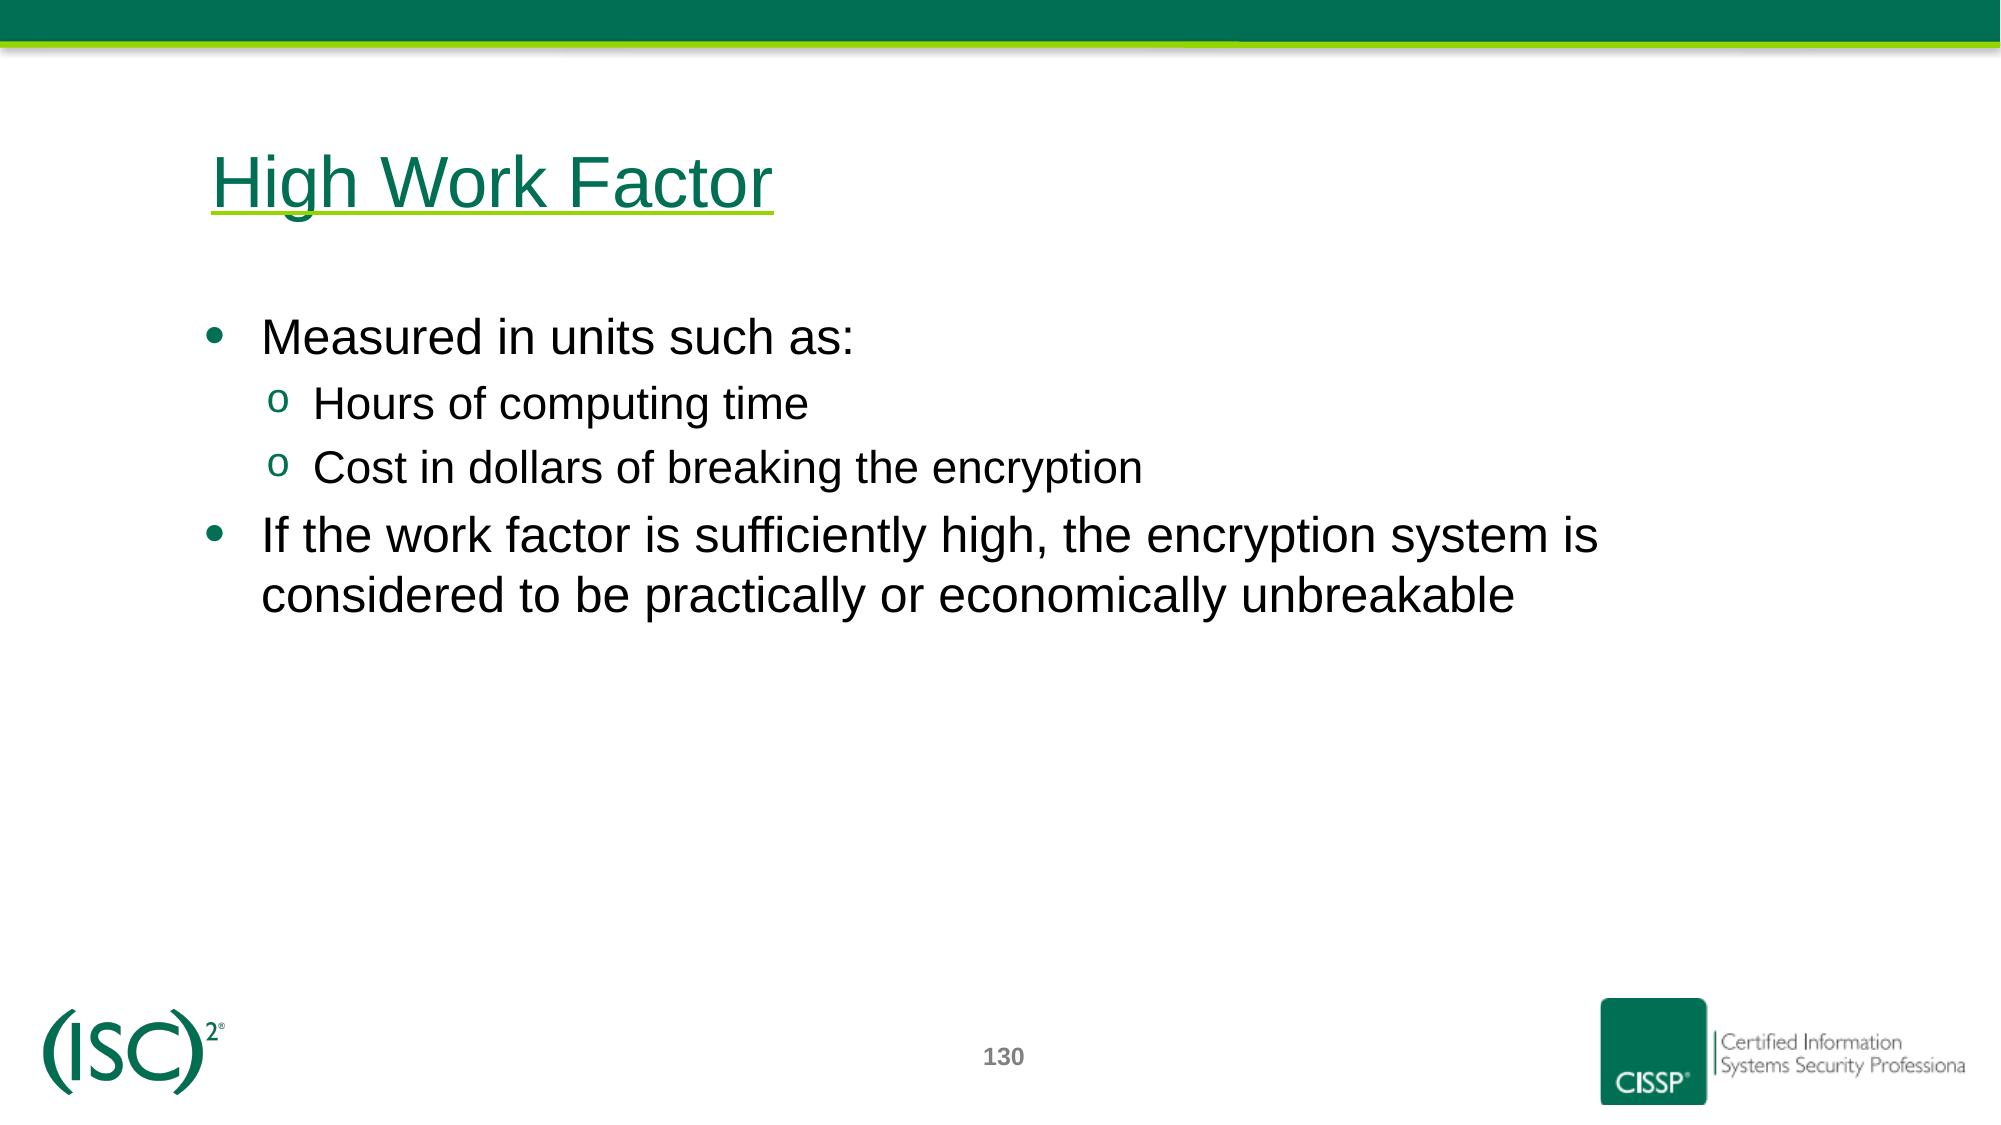

# High Work Factor
Measured in units such as:
Hours of computing time
Cost in dollars of breaking the encryption
If the work factor is sufficiently high, the encryption system is considered to be practically or economically unbreakable